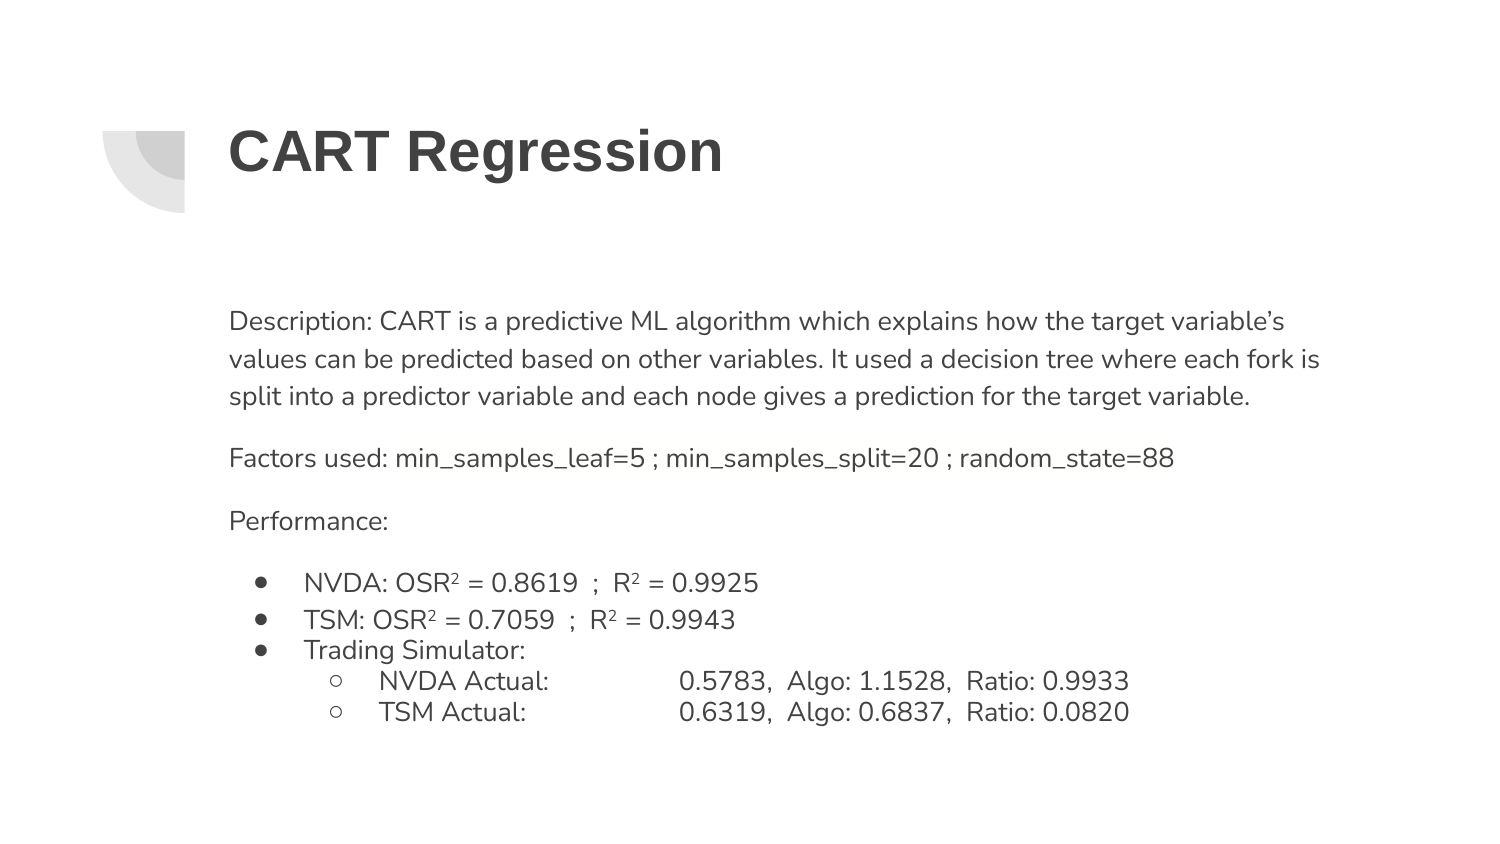

# CART Regression
Description: CART is a predictive ML algorithm which explains how the target variable’s values can be predicted based on other variables. It used a decision tree where each fork is split into a predictor variable and each node gives a prediction for the target variable.
Factors used: min_samples_leaf=5 ; min_samples_split=20 ; random_state=88
Performance:
NVDA: OSR2  = 0.8619  ;  R2  = 0.9925
TSM: OSR2  = 0.7059  ;  R2  = 0.9943
Trading Simulator:
NVDA Actual:	0.5783,  Algo: 1.1528,  Ratio: 0.9933
TSM Actual:		0.6319,  Algo: 0.6837,  Ratio: 0.0820